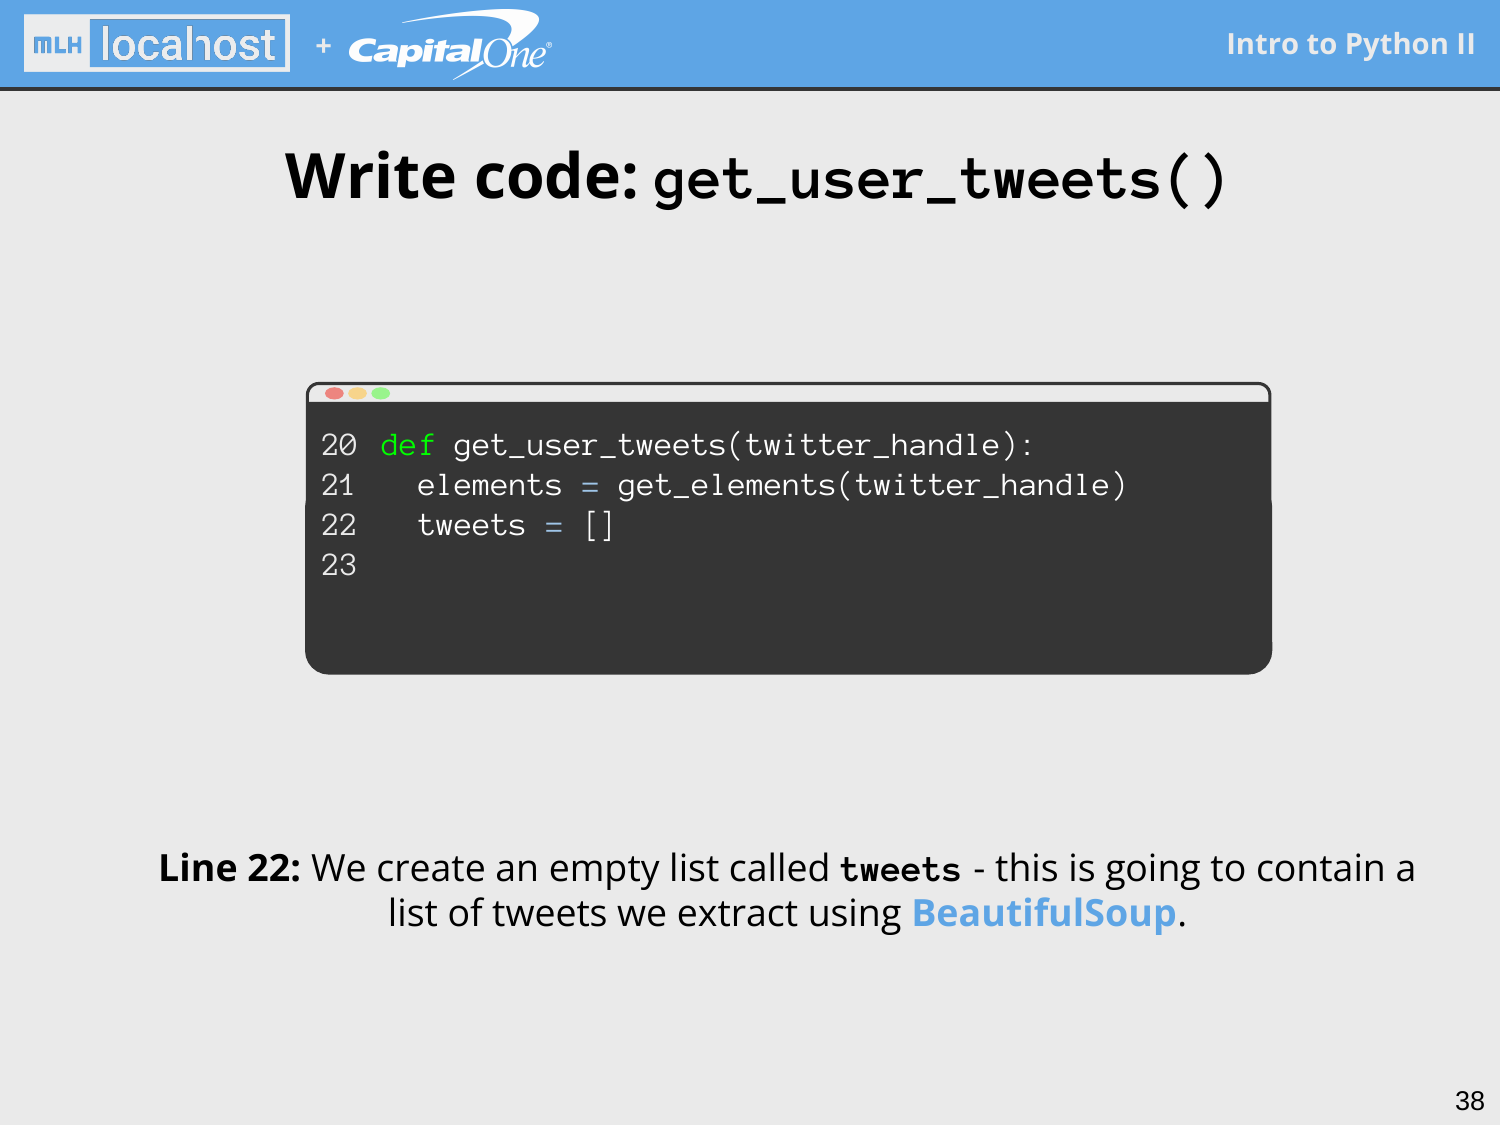

Write code: get_user_tweets()

20
21
22
23

def get_user_tweets(twitter_handle):
  elements = get_elements(twitter_handle)
  tweets = []

Line 22: We create an empty list called tweets - this is going to contain a list of tweets we extract using BeautifulSoup.